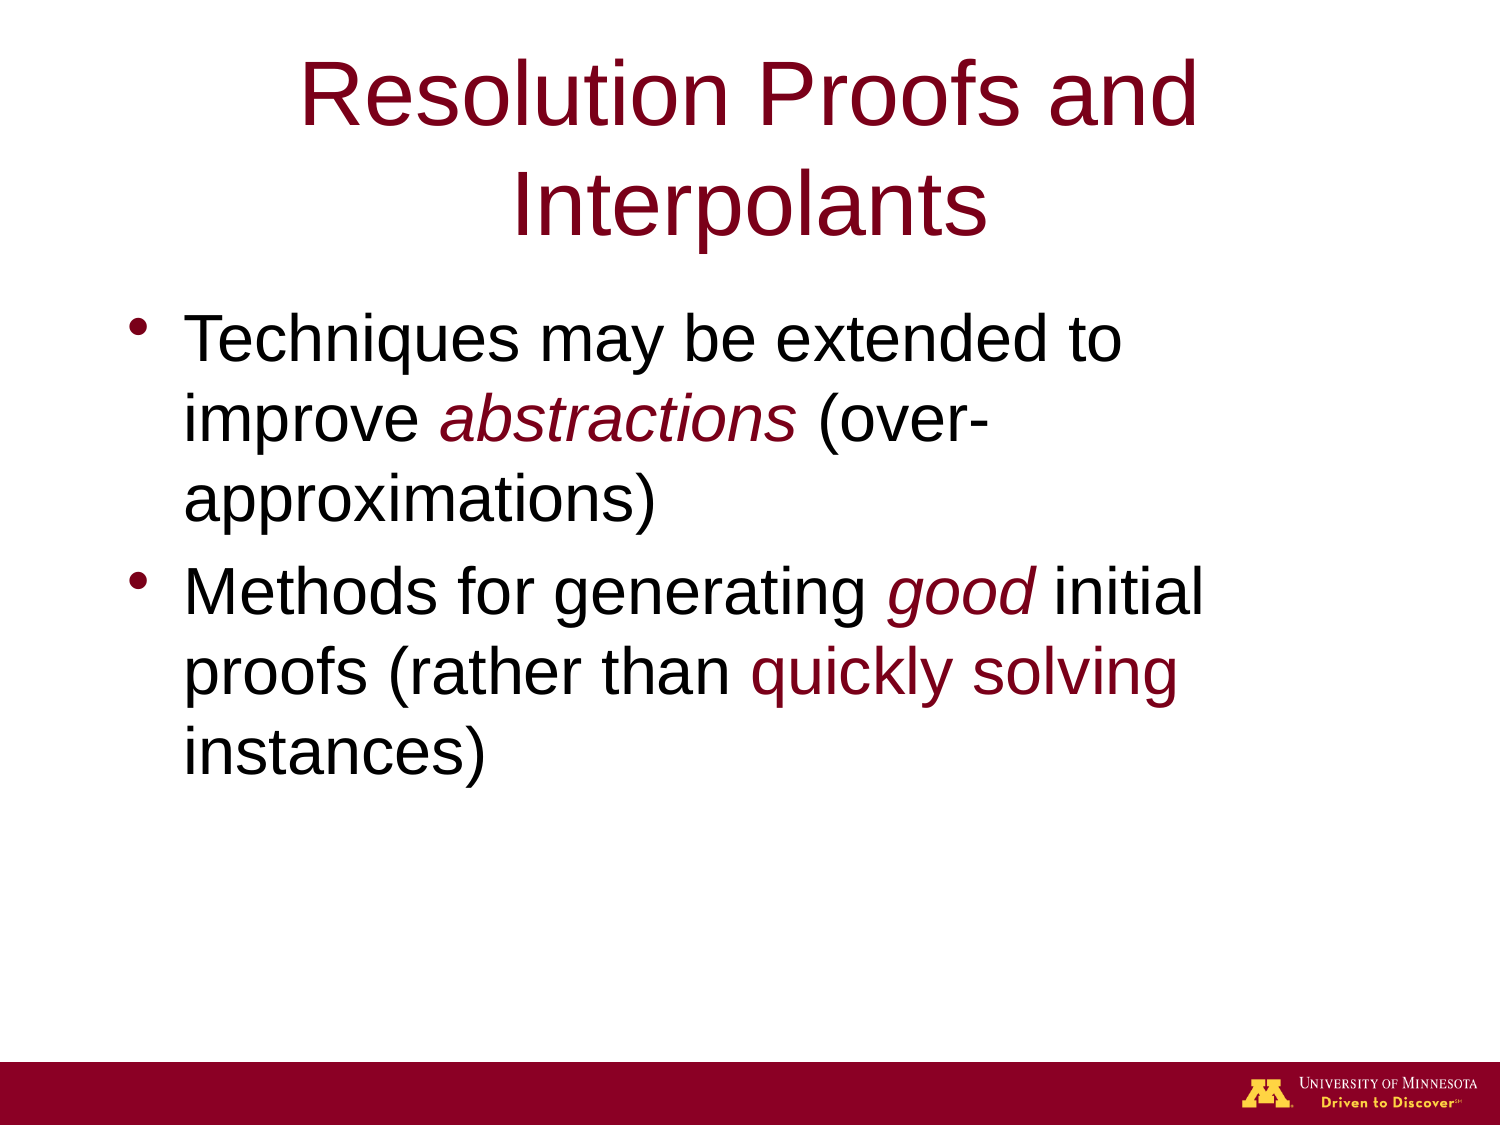

# Resolution Proofs and Interpolants
Techniques may be extended to improve abstractions (over-approximations)
Methods for generating good initial proofs (rather than quickly solving instances)